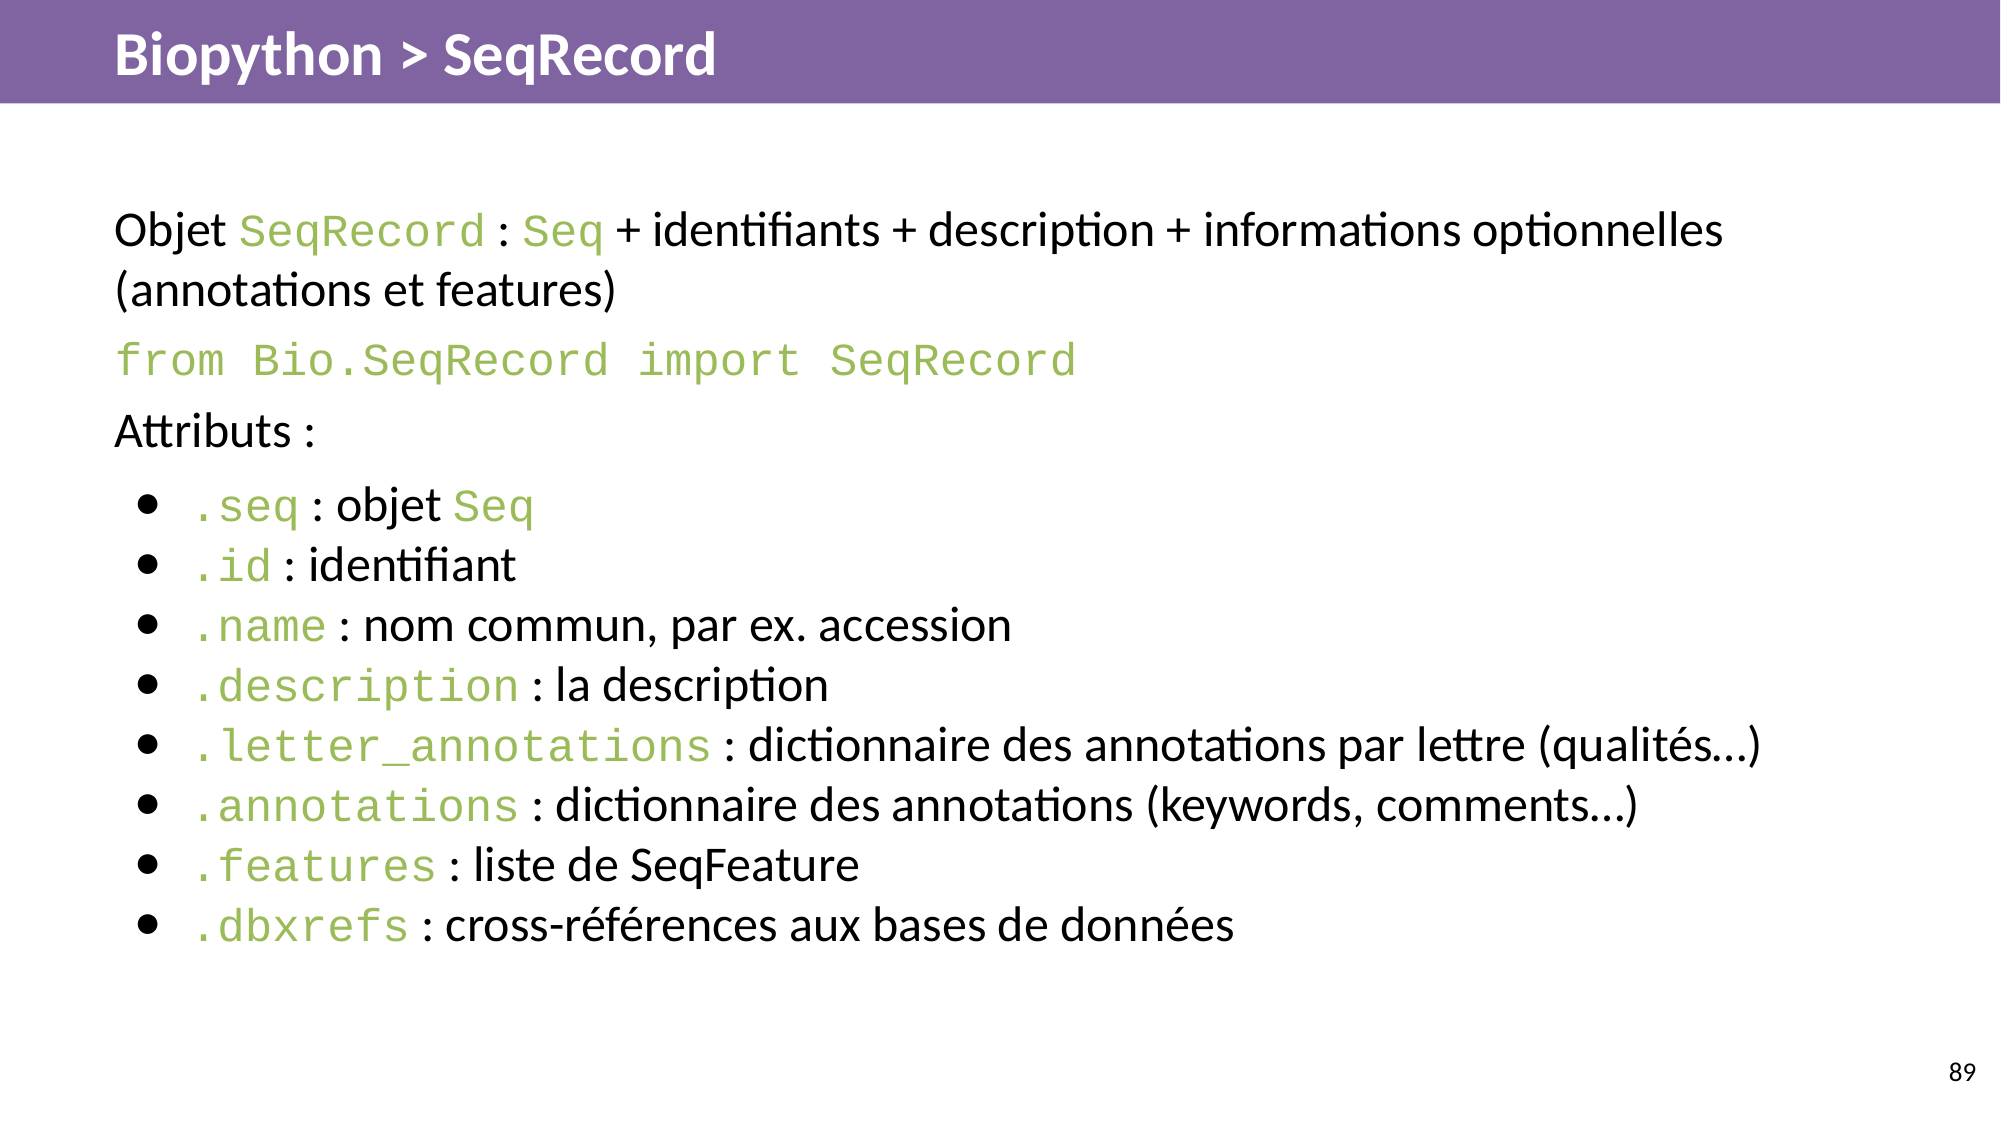

# Biopython > SeqRecord
Objet SeqRecord : Seq + identifiants + description + informations optionnelles (annotations et features)
from Bio.SeqRecord import SeqRecord
Attributs :
.seq : objet Seq
.id : identifiant
.name : nom commun, par ex. accession
.description : la description
.letter_annotations : dictionnaire des annotations par lettre (qualités…)
.annotations : dictionnaire des annotations (keywords, comments…)
.features : liste de SeqFeature
.dbxrefs : cross-références aux bases de données
89